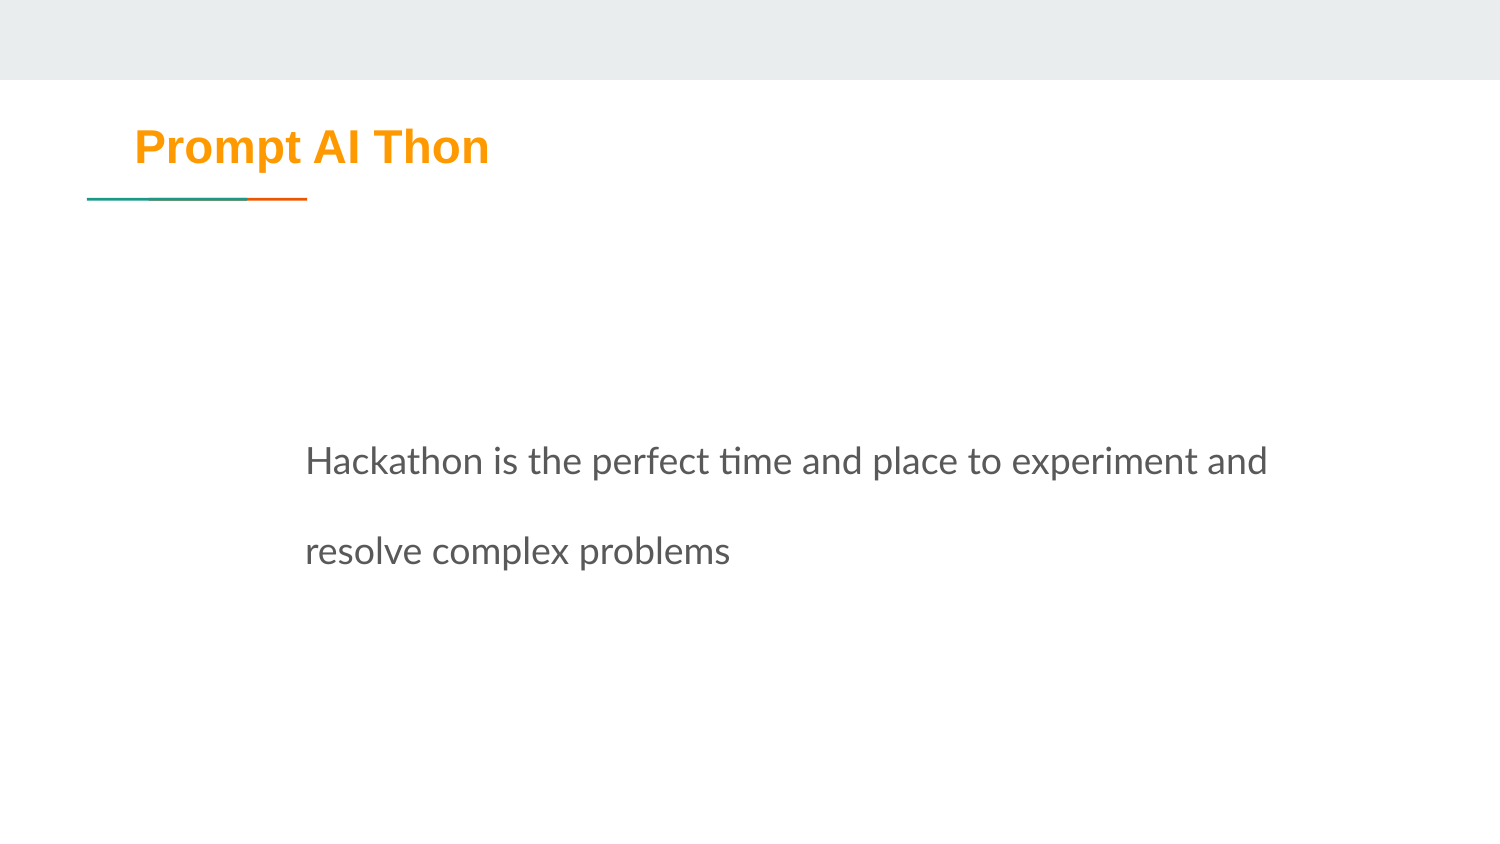

# Prompt AI Thon
Hackathon is the perfect time and place to experiment and resolve complex problems